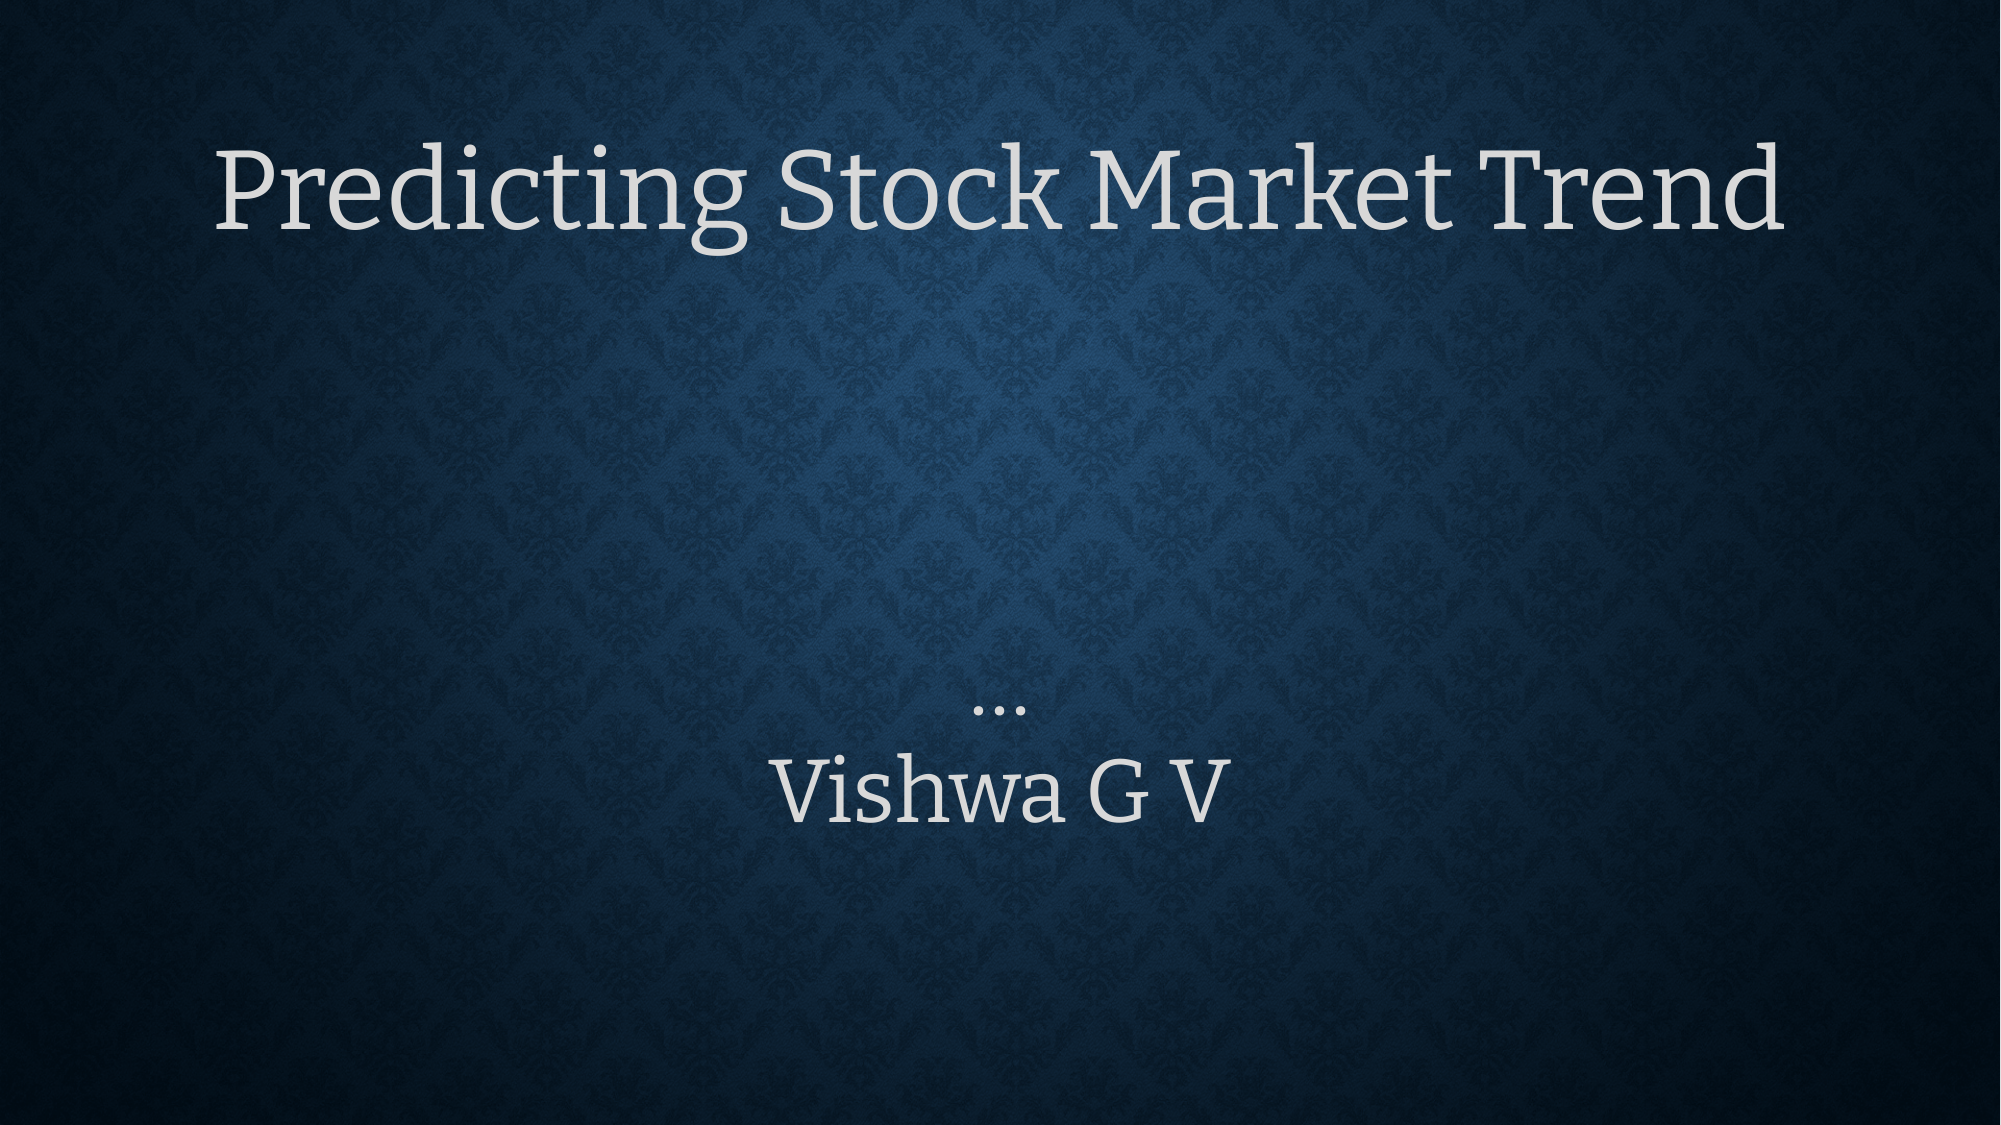

Predicting Stock Market Trend
…
Vishwa G V